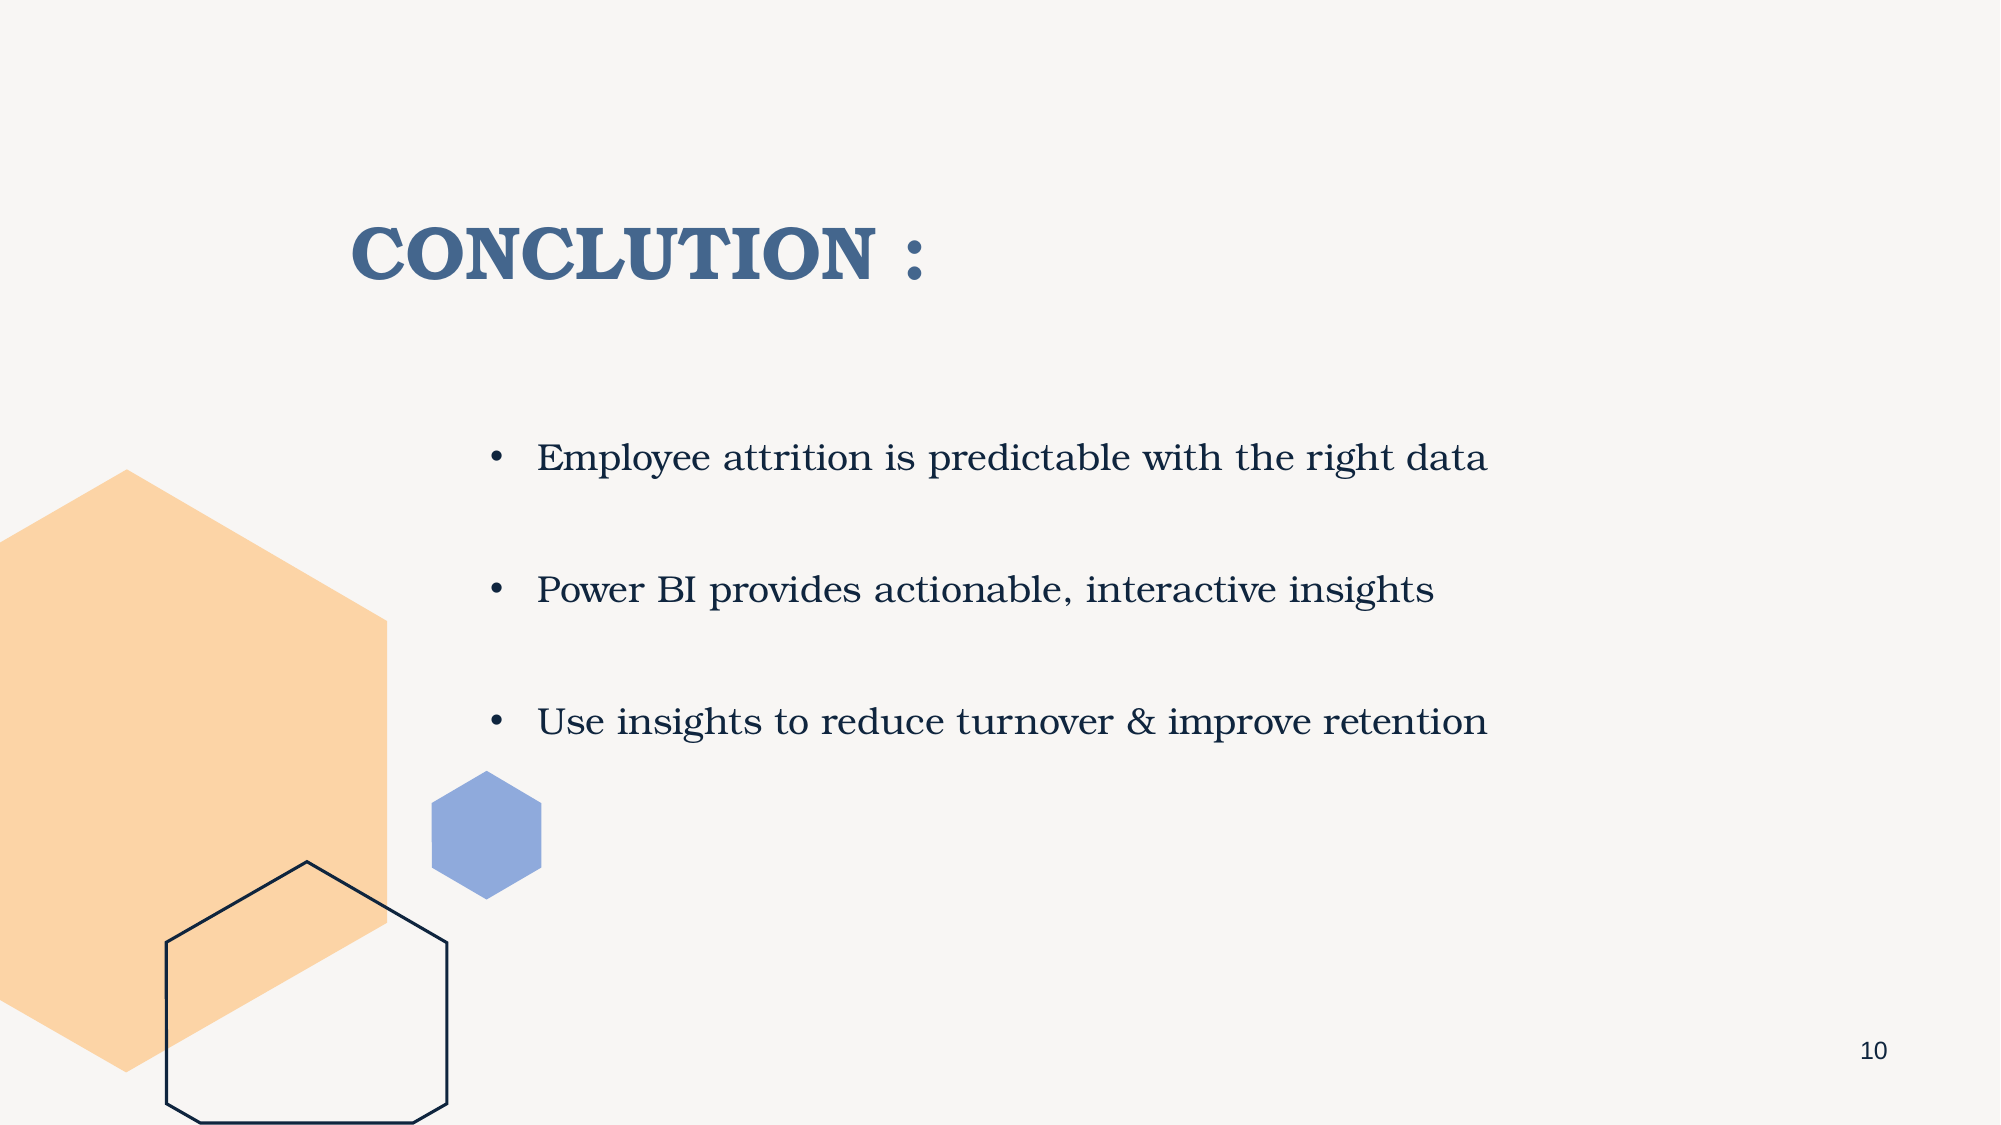

# CONCLUTION :
Employee attrition is predictable with the right data

Power BI provides actionable, interactive insights

Use insights to reduce turnover & improve retention

10